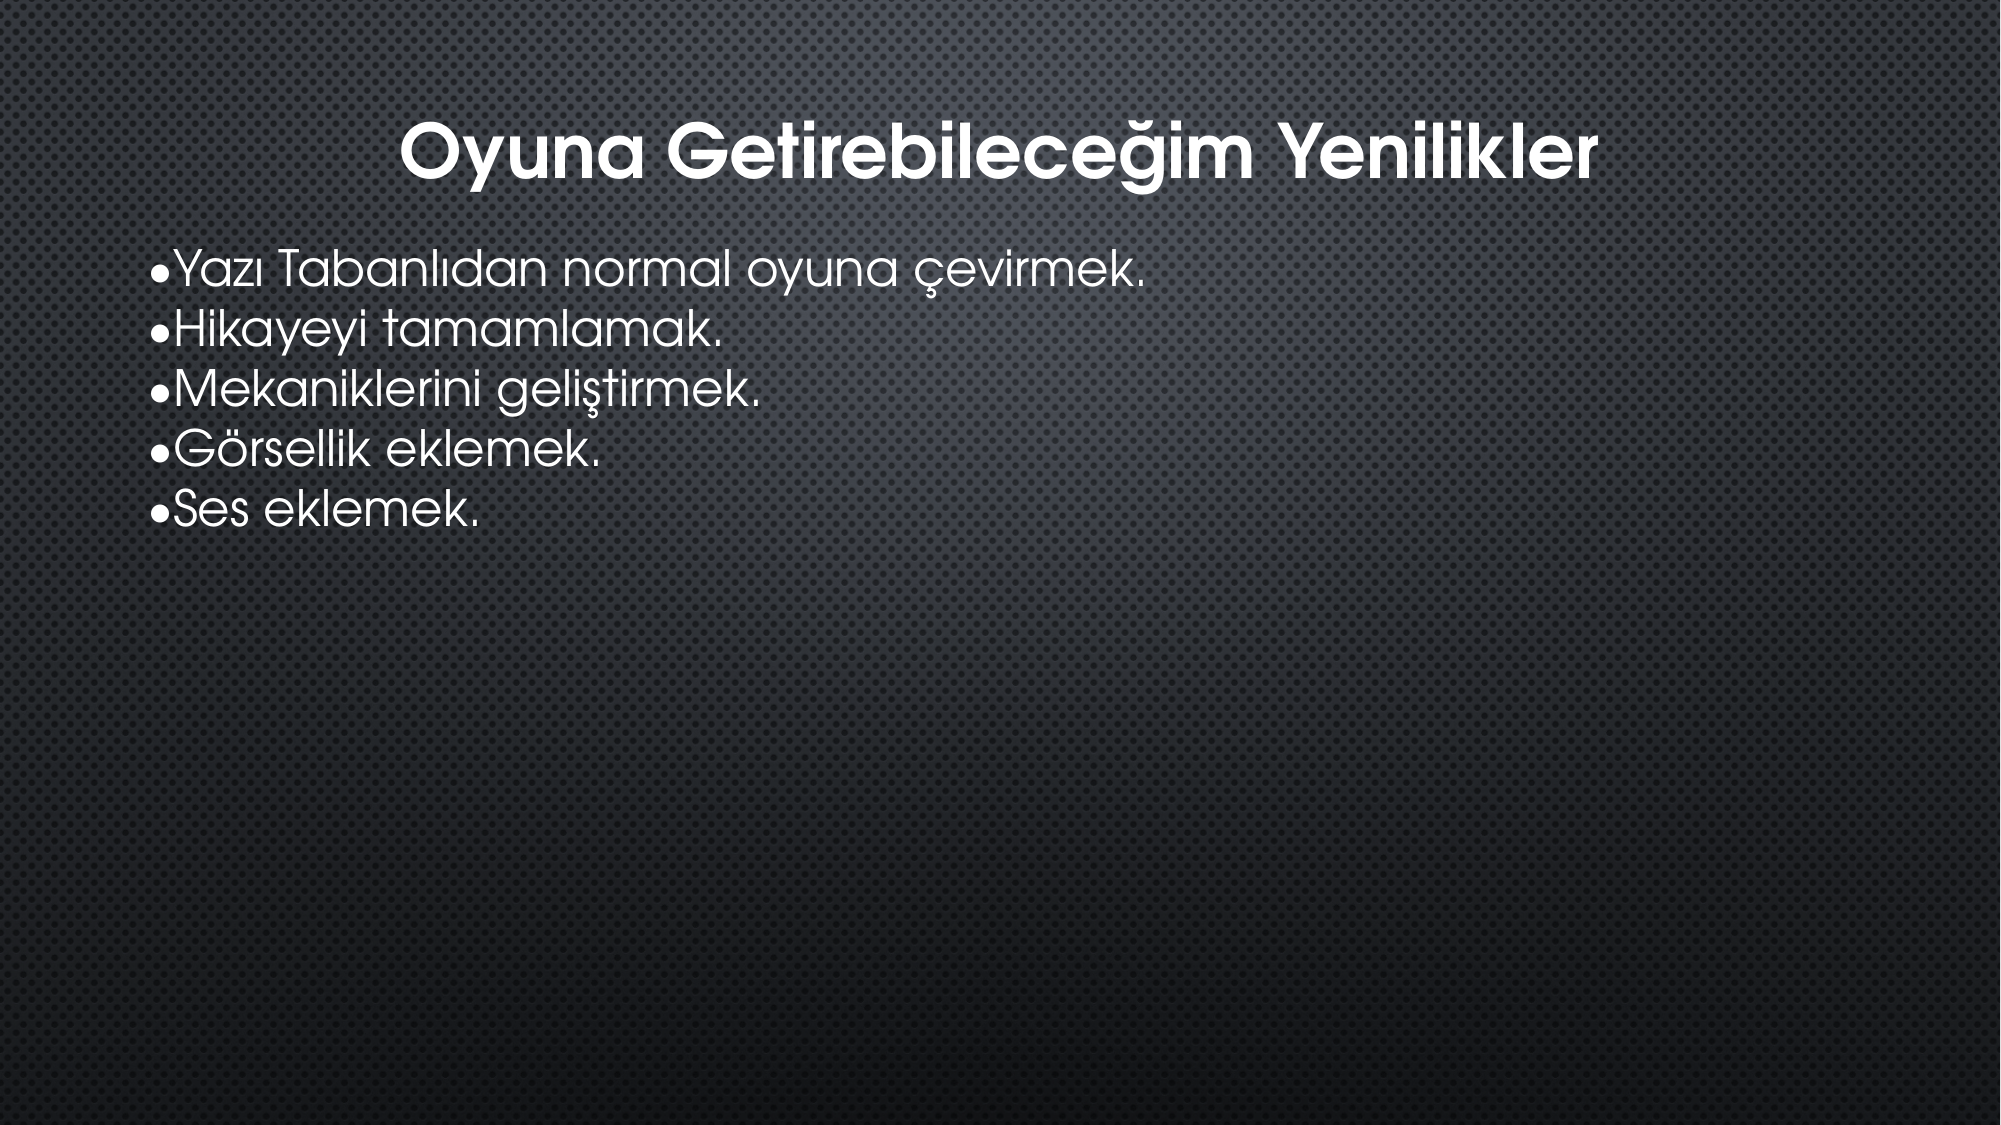

Oyuna Getirebileceğim Yenilikler
•Yazı Tabanlıdan normal oyuna çevirmek.
•Hikayeyi tamamlamak.
•Mekaniklerini geliştirmek.
•Görsellik eklemek.
•Ses eklemek.